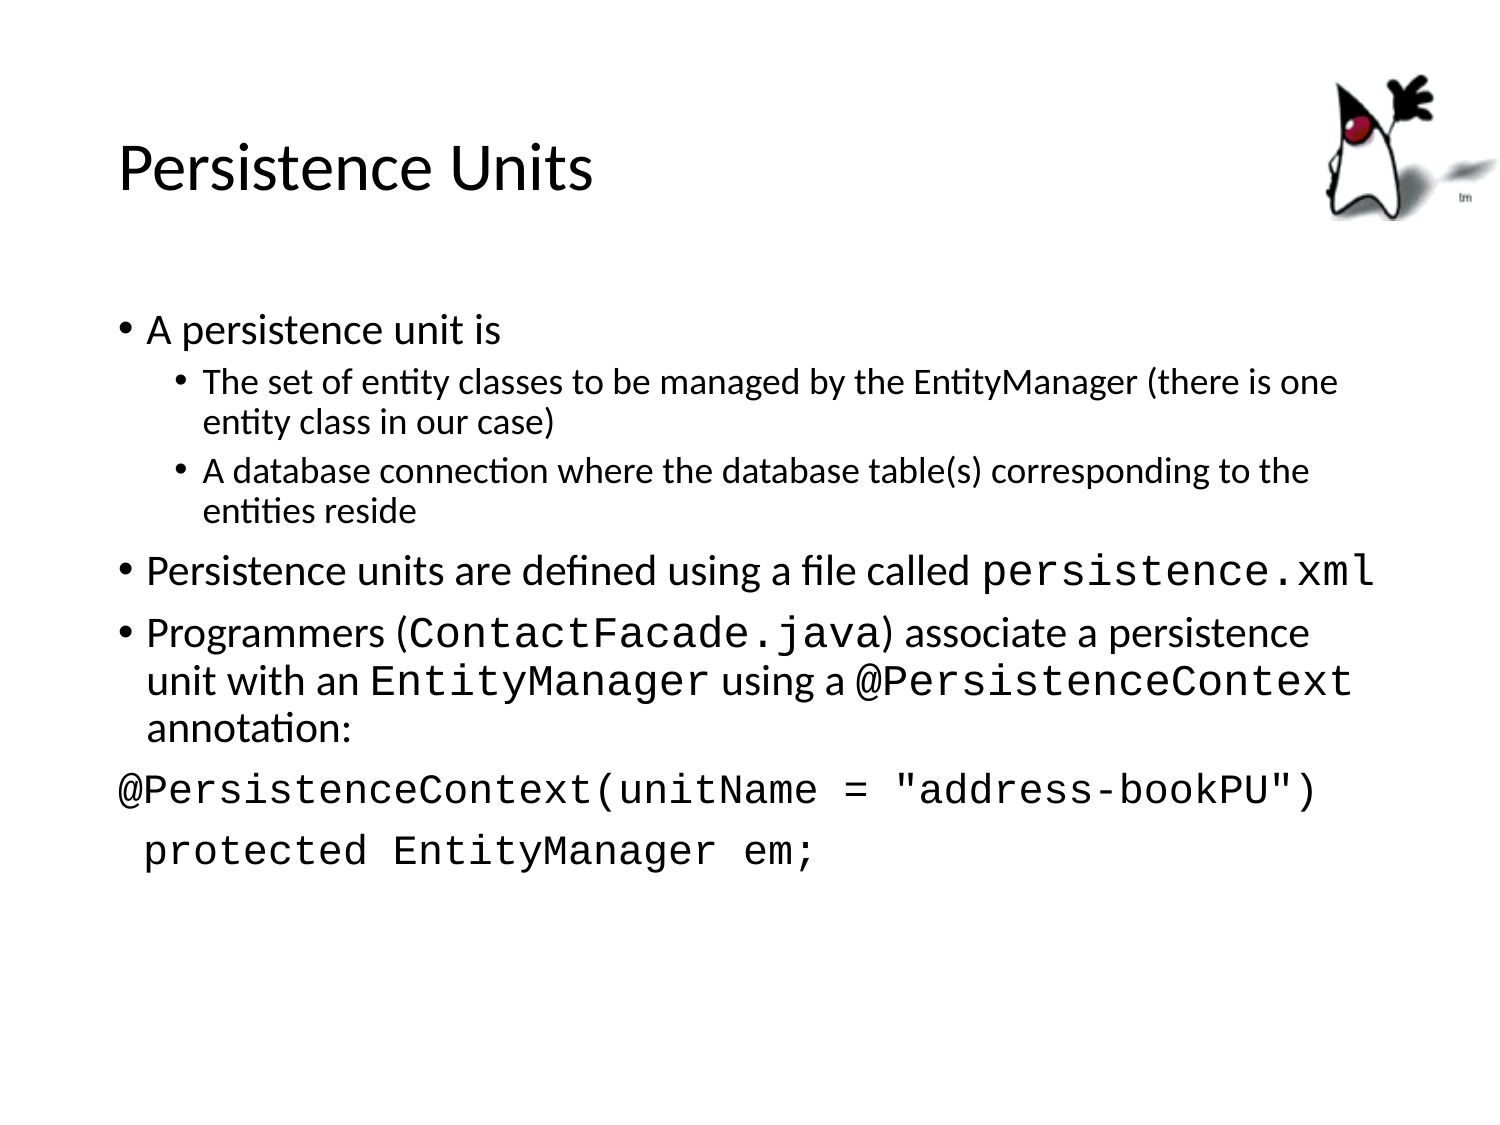

# Persistence Units
A persistence unit is
The set of entity classes to be managed by the EntityManager (there is one entity class in our case)
A database connection where the database table(s) corresponding to the entities reside
Persistence units are defined using a file called persistence.xml
Programmers (ContactFacade.java) associate a persistence unit with an EntityManager using a @PersistenceContext annotation:
@PersistenceContext(unitName = "address-bookPU")
 protected EntityManager em;